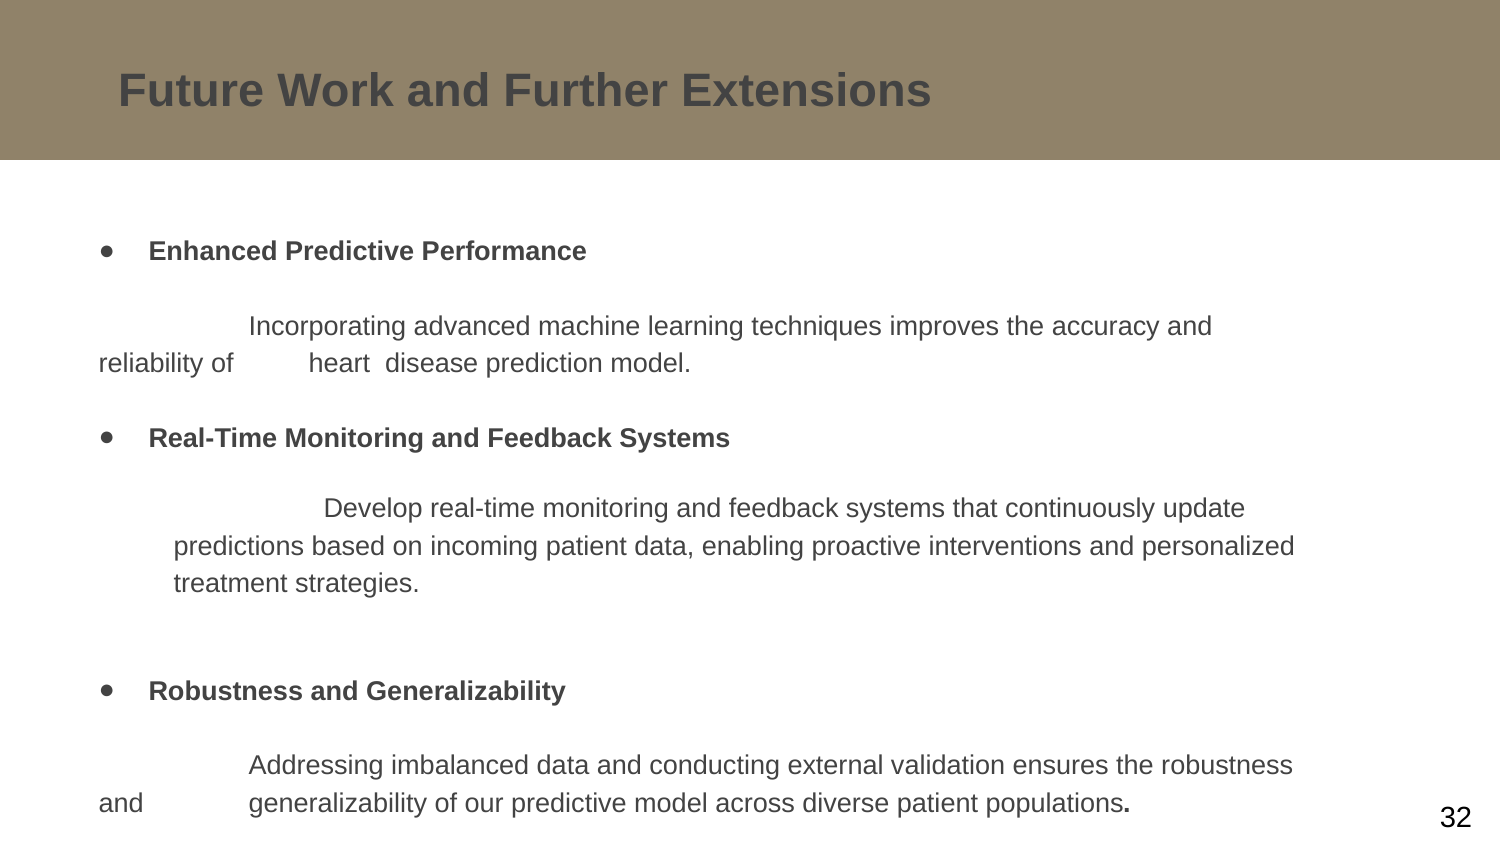

# Future Work and Further Extensions
Enhanced Predictive Performance

	Incorporating advanced machine learning techniques improves the accuracy and reliability of          heart  disease prediction model.

Real-Time Monitoring and Feedback Systems
	Develop real-time monitoring and feedback systems that continuously update predictions based on incoming patient data, enabling proactive interventions and personalized treatment strategies.

Robustness and Generalizability

	Addressing imbalanced data and conducting external validation ensures the robustness and 	generalizability of our predictive model across diverse patient populations.

32